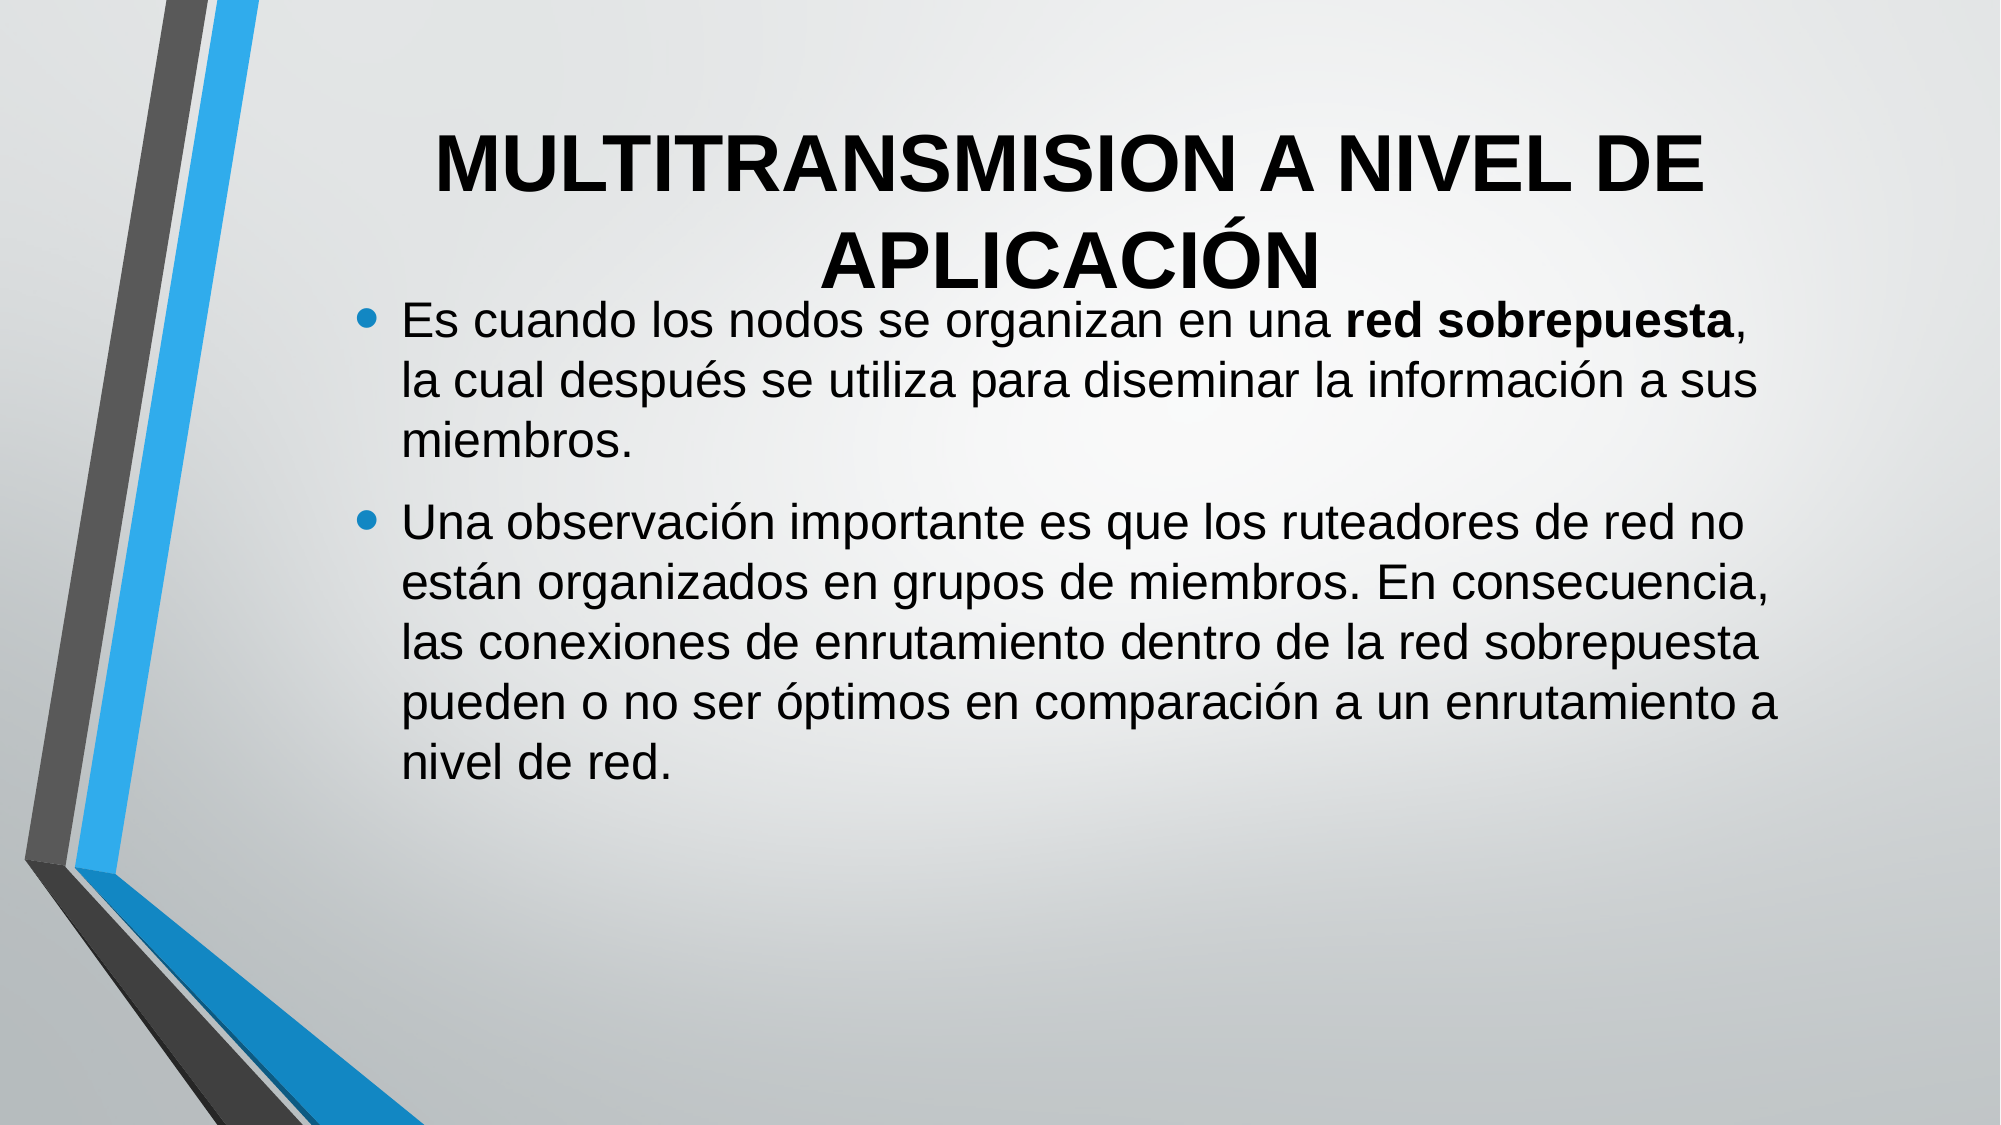

# MULTITRANSMISION A NIVEL DE APLICACIÓN
Es cuando los nodos se organizan en una red sobrepuesta, la cual después se utiliza para diseminar la información a sus miembros.
Una observación importante es que los ruteadores de red no están organizados en grupos de miembros. En consecuencia, las conexiones de enrutamiento dentro de la red sobrepuesta pueden o no ser óptimos en comparación a un enrutamiento a nivel de red.